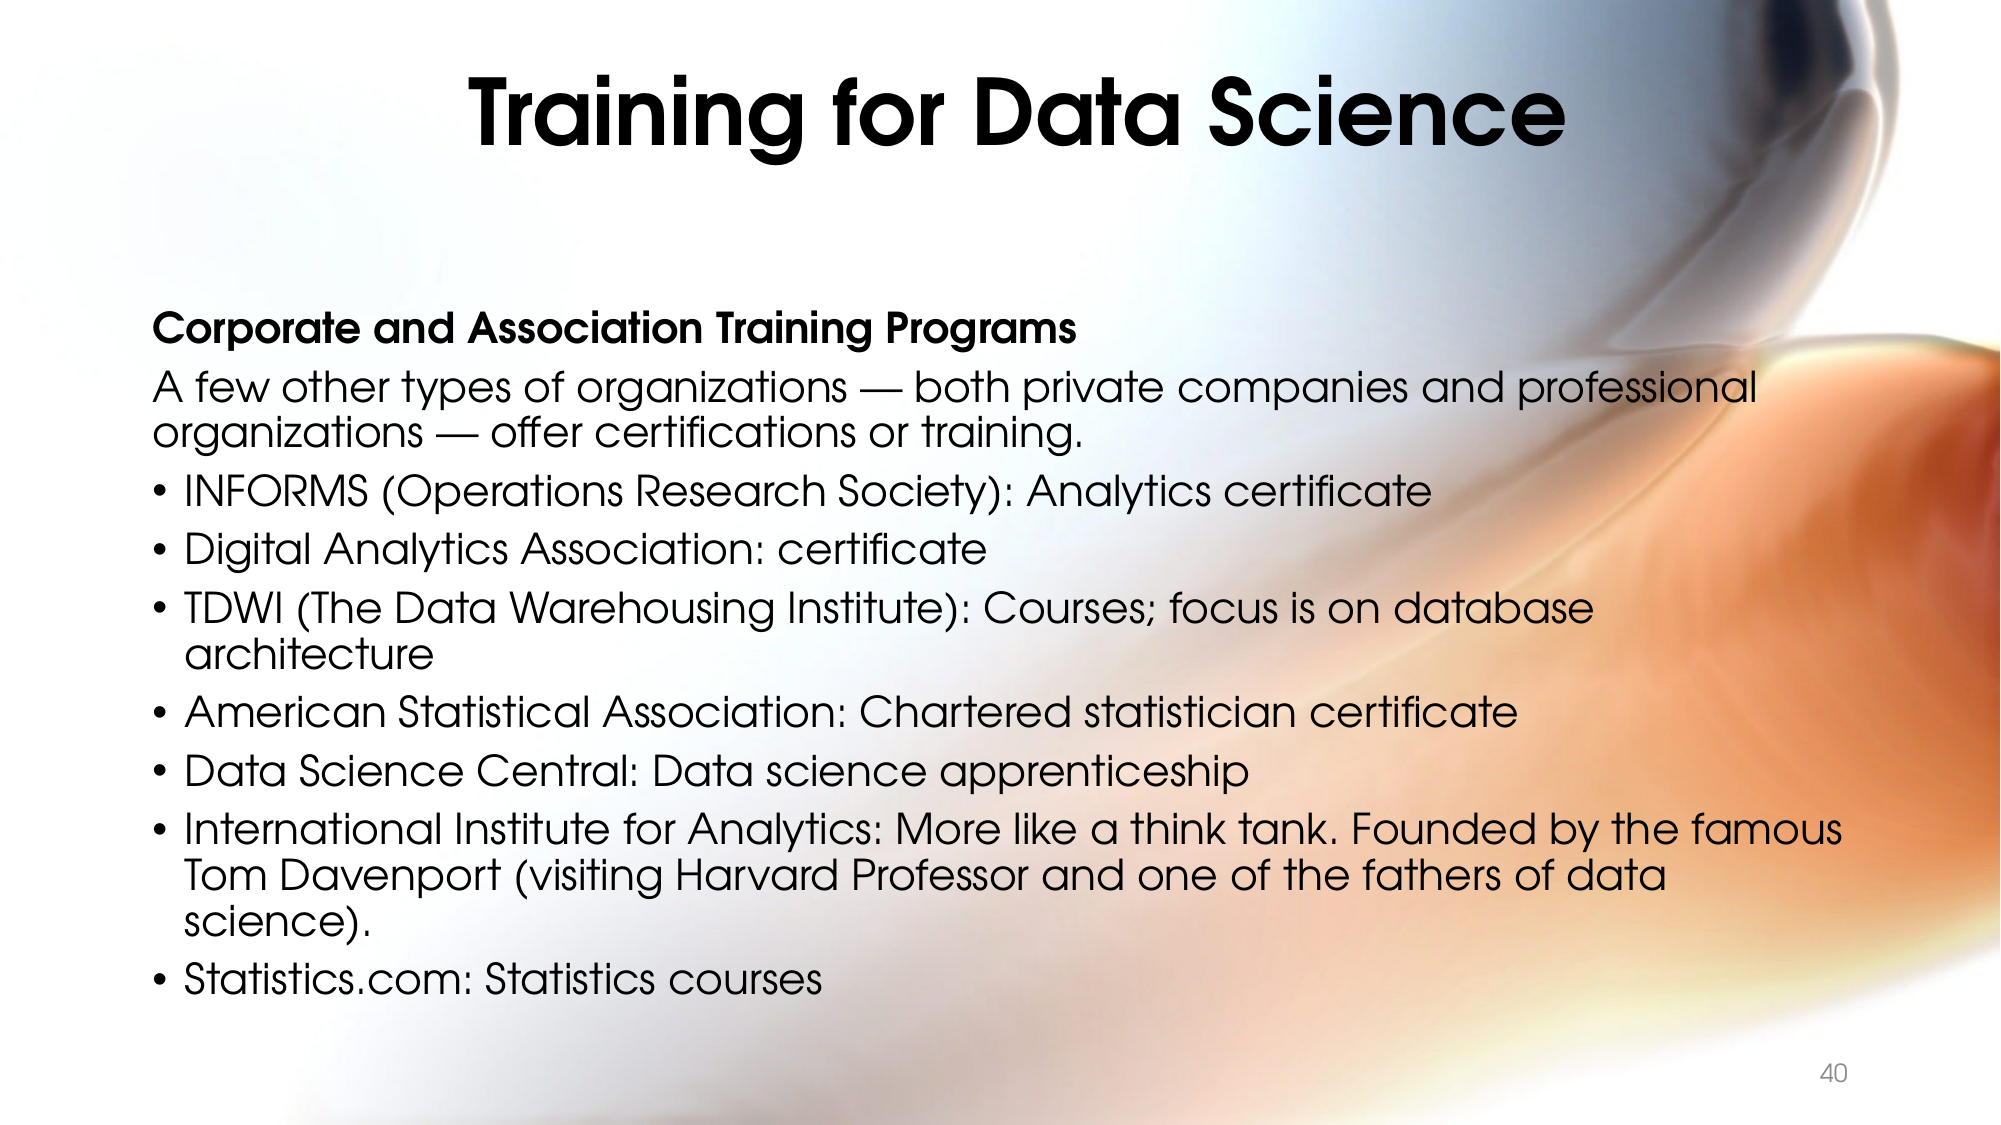

# Training for Data Science
Corporate and Association Training Programs
A few other types of organizations — both private companies and professional organizations — offer certifications or training.
INFORMS (Operations Research Society): Analytics certificate
Digital Analytics Association: certificate
TDWI (The Data Warehousing Institute): Courses; focus is on database architecture
American Statistical Association: Chartered statistician certificate
Data Science Central: Data science apprenticeship
International Institute for Analytics: More like a think tank. Founded by the famous Tom Davenport (visiting Harvard Professor and one of the fathers of data science).
Statistics.com: Statistics courses
40